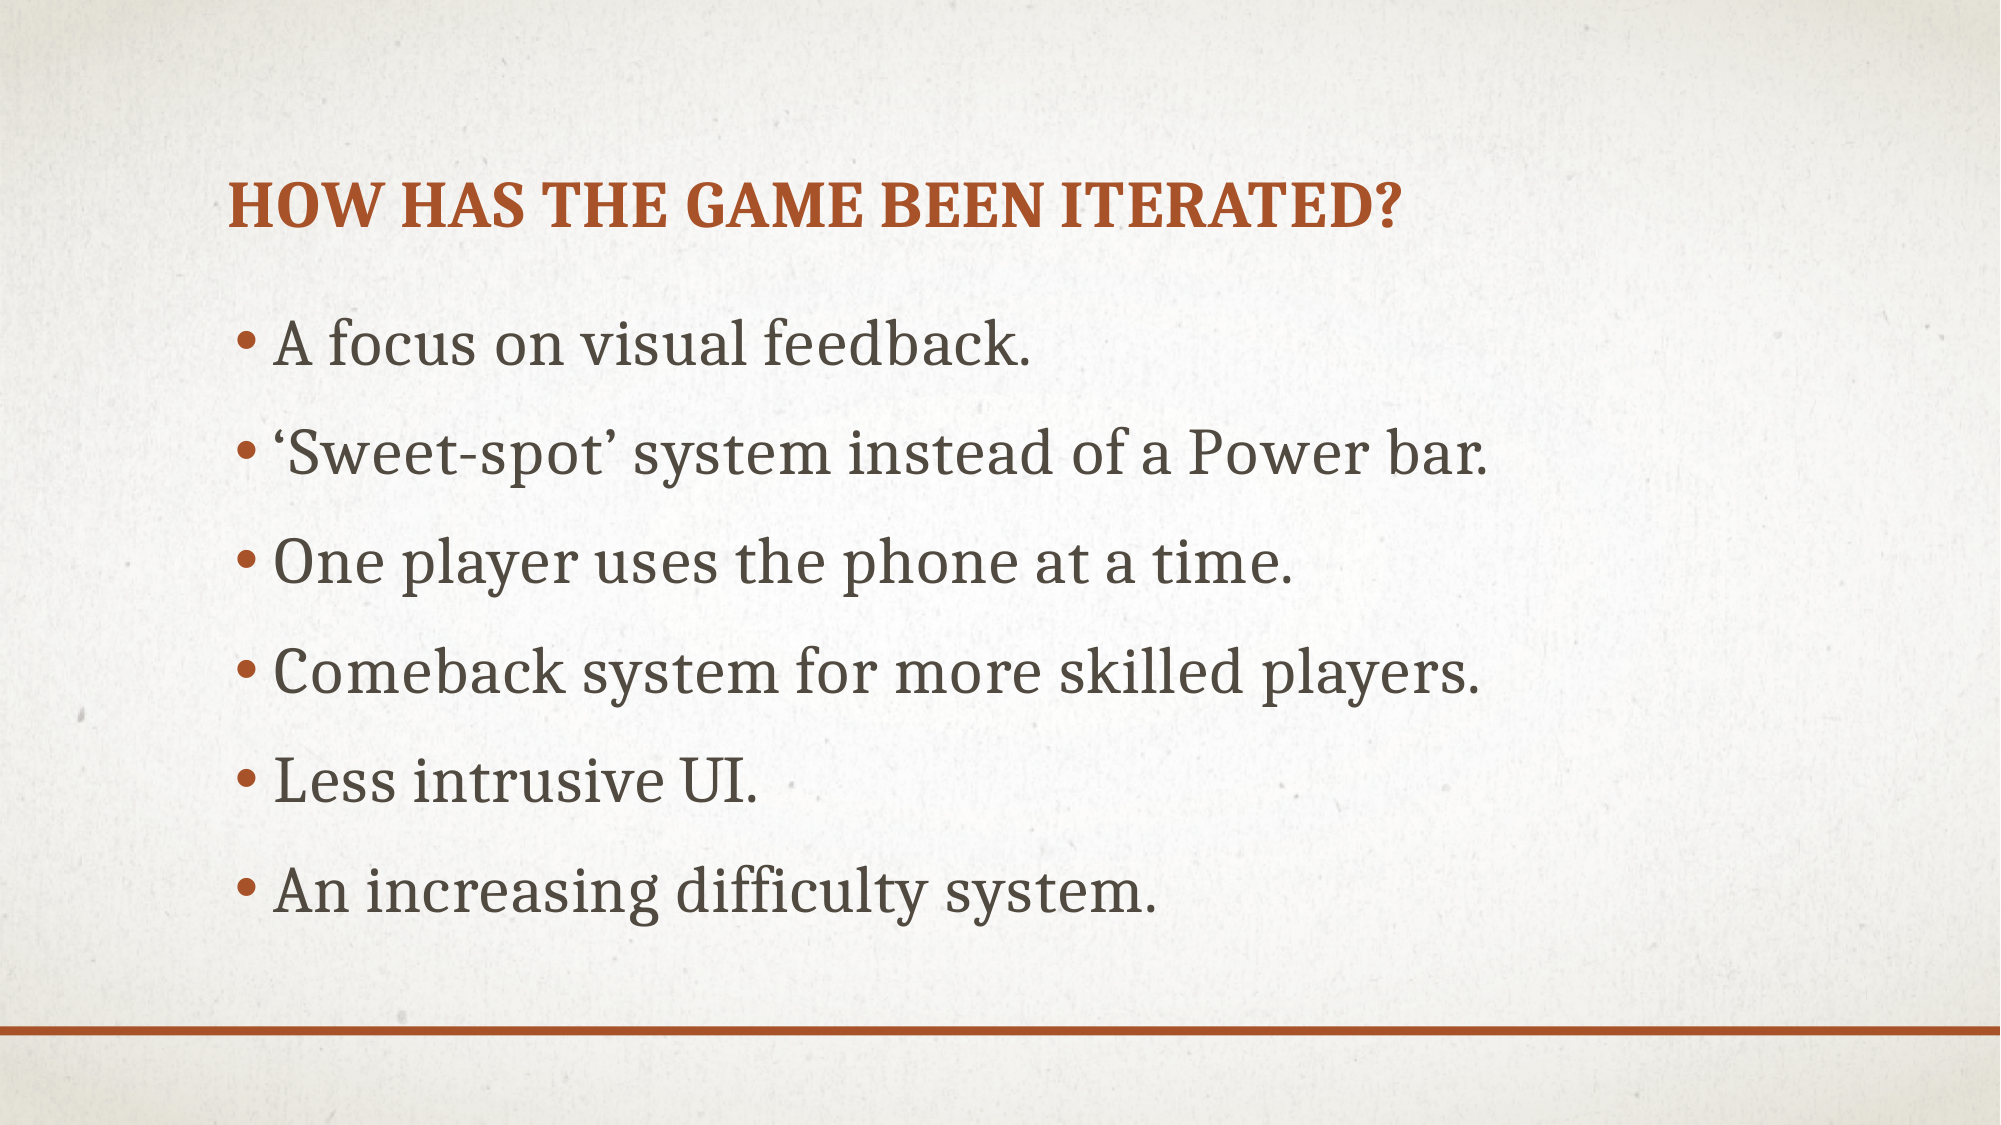

# How has the game been iterated?
A focus on visual feedback.
‘Sweet-spot’ system instead of a Power bar.
One player uses the phone at a time.
Comeback system for more skilled players.
Less intrusive UI.
An increasing difficulty system.